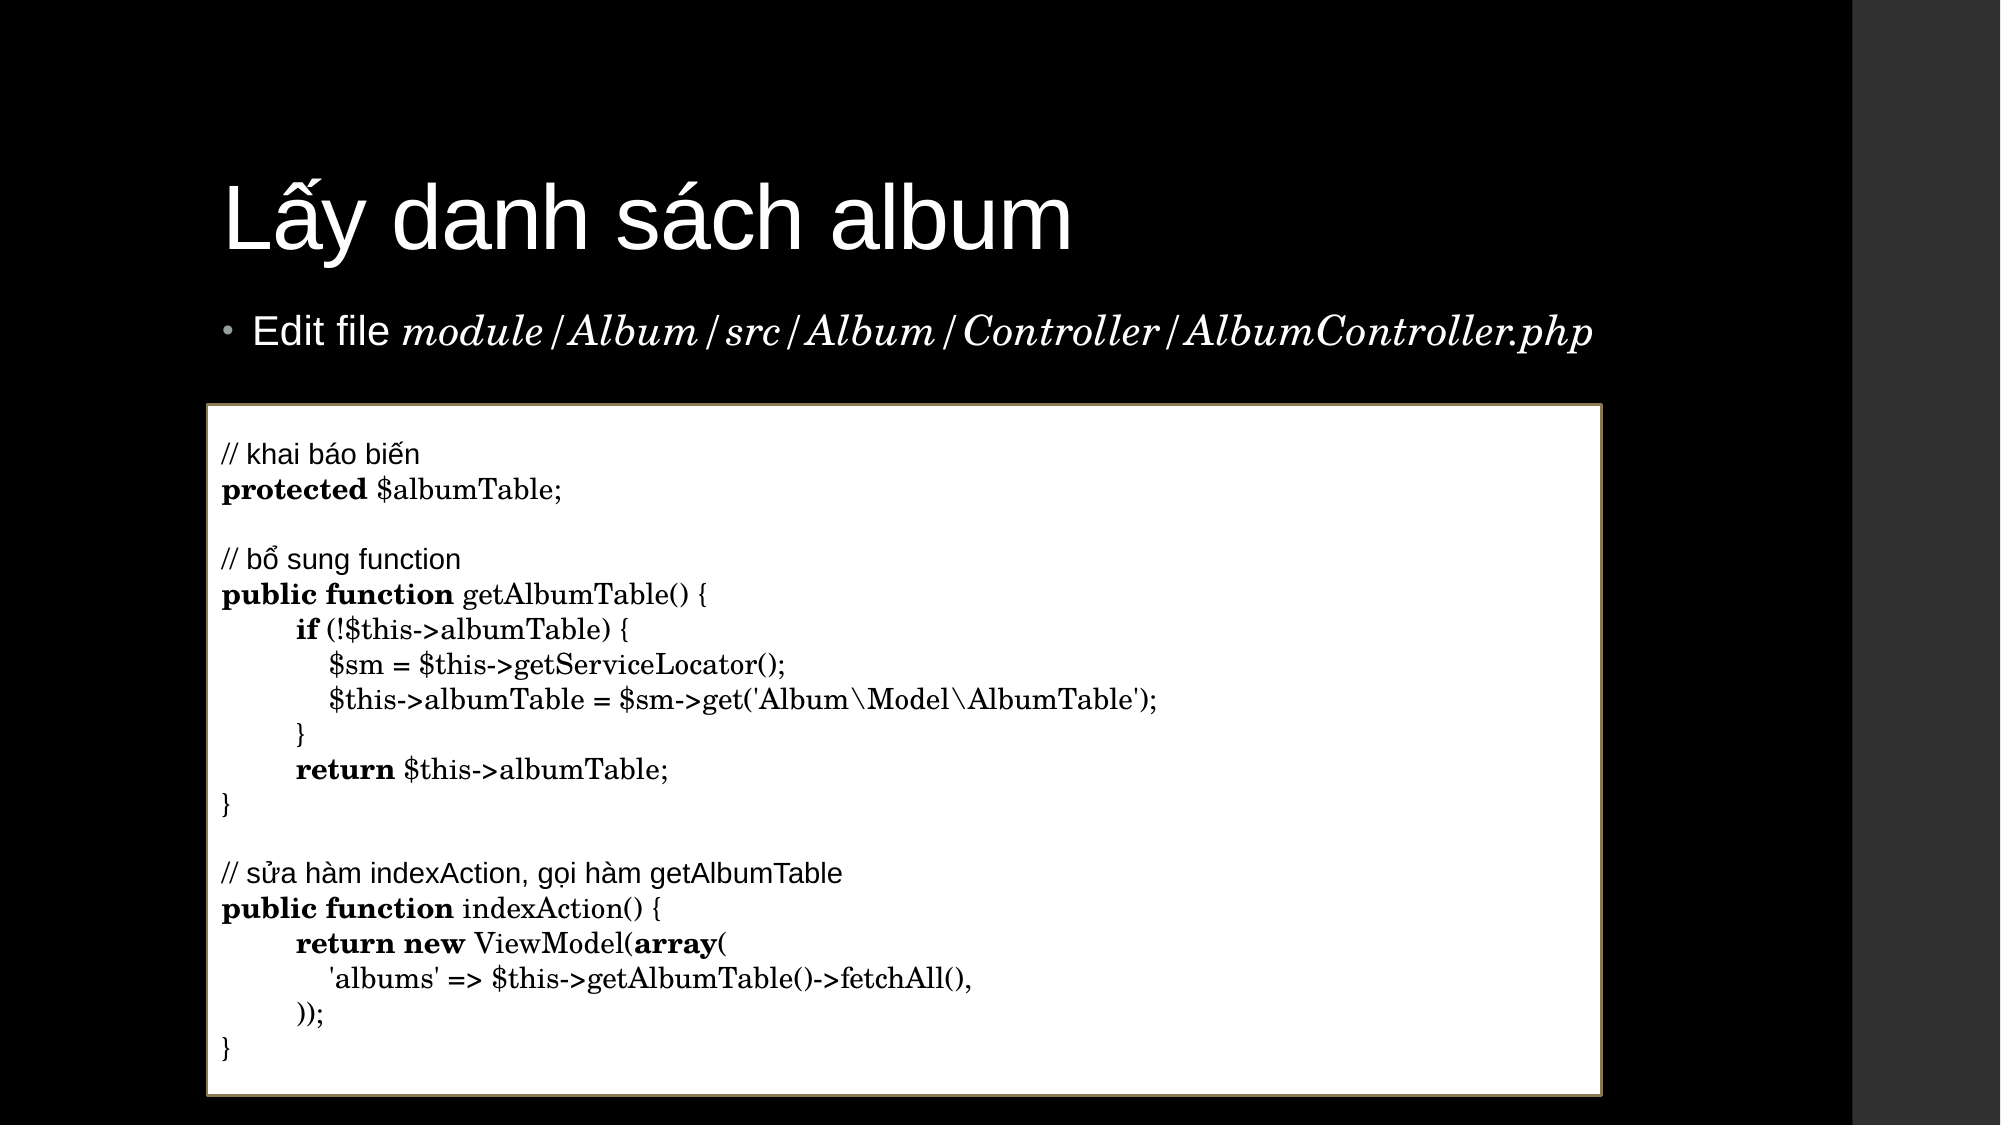

# Lấy danh sách album
Edit file module/Album/src/Album/Controller/AlbumController.php

// khai báo biến
protected $albumTable;

// bổ sung function
public function getAlbumTable() {
         if (!$this->albumTable) {
             $sm = $this->getServiceLocator();
             $this->albumTable = $sm->get('Album\Model\AlbumTable');
         }
         return $this->albumTable;
}

// sửa hàm indexAction, gọi hàm getAlbumTable
public function indexAction() {
         return new ViewModel(array(
             'albums' => $this->getAlbumTable()->fetchAll(),
         ));
}